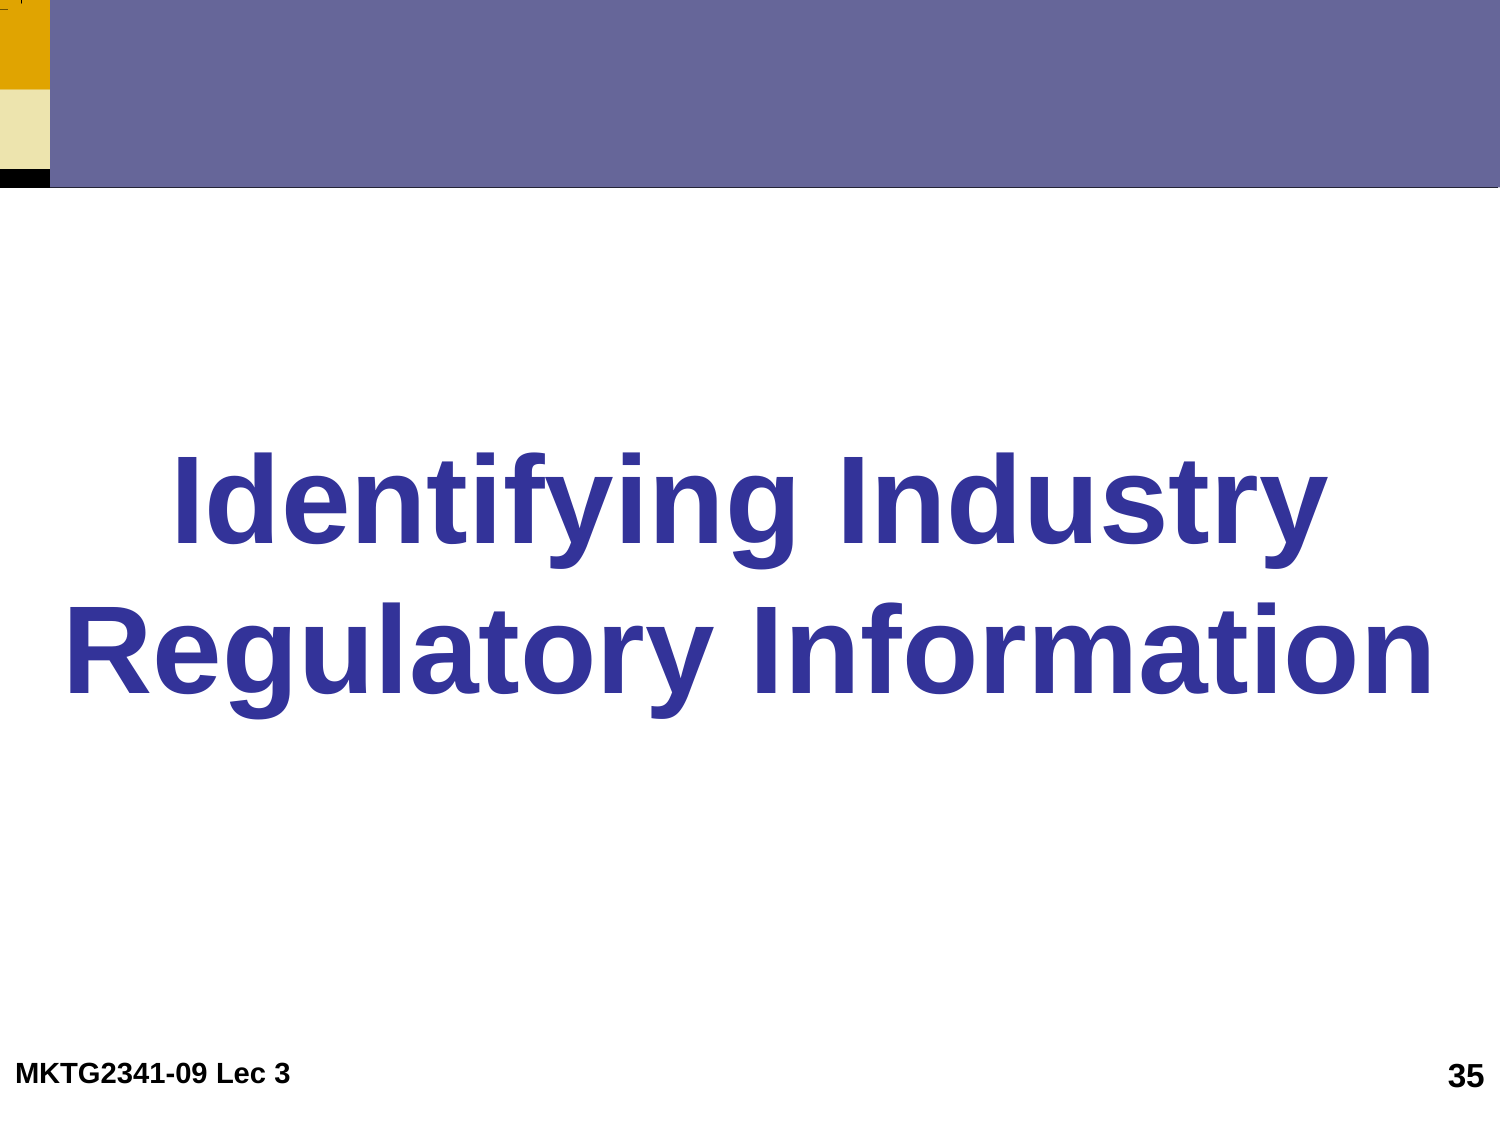

# Identifying Industry Regulatory Information
MKTG2341-09 Lec 3
35